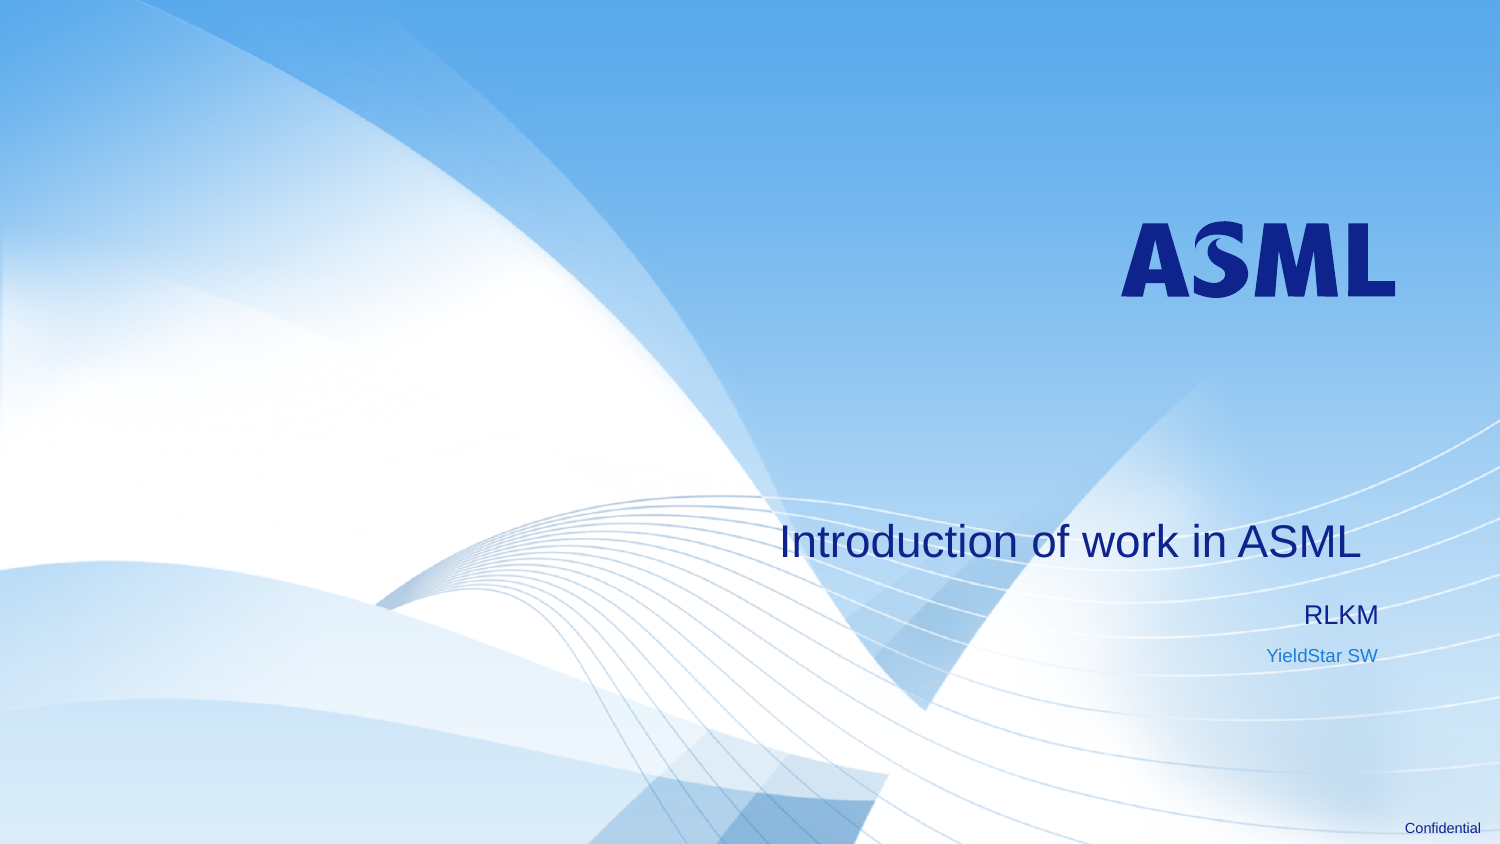

Introduction of work in ASML
RLKM
YieldStar SW